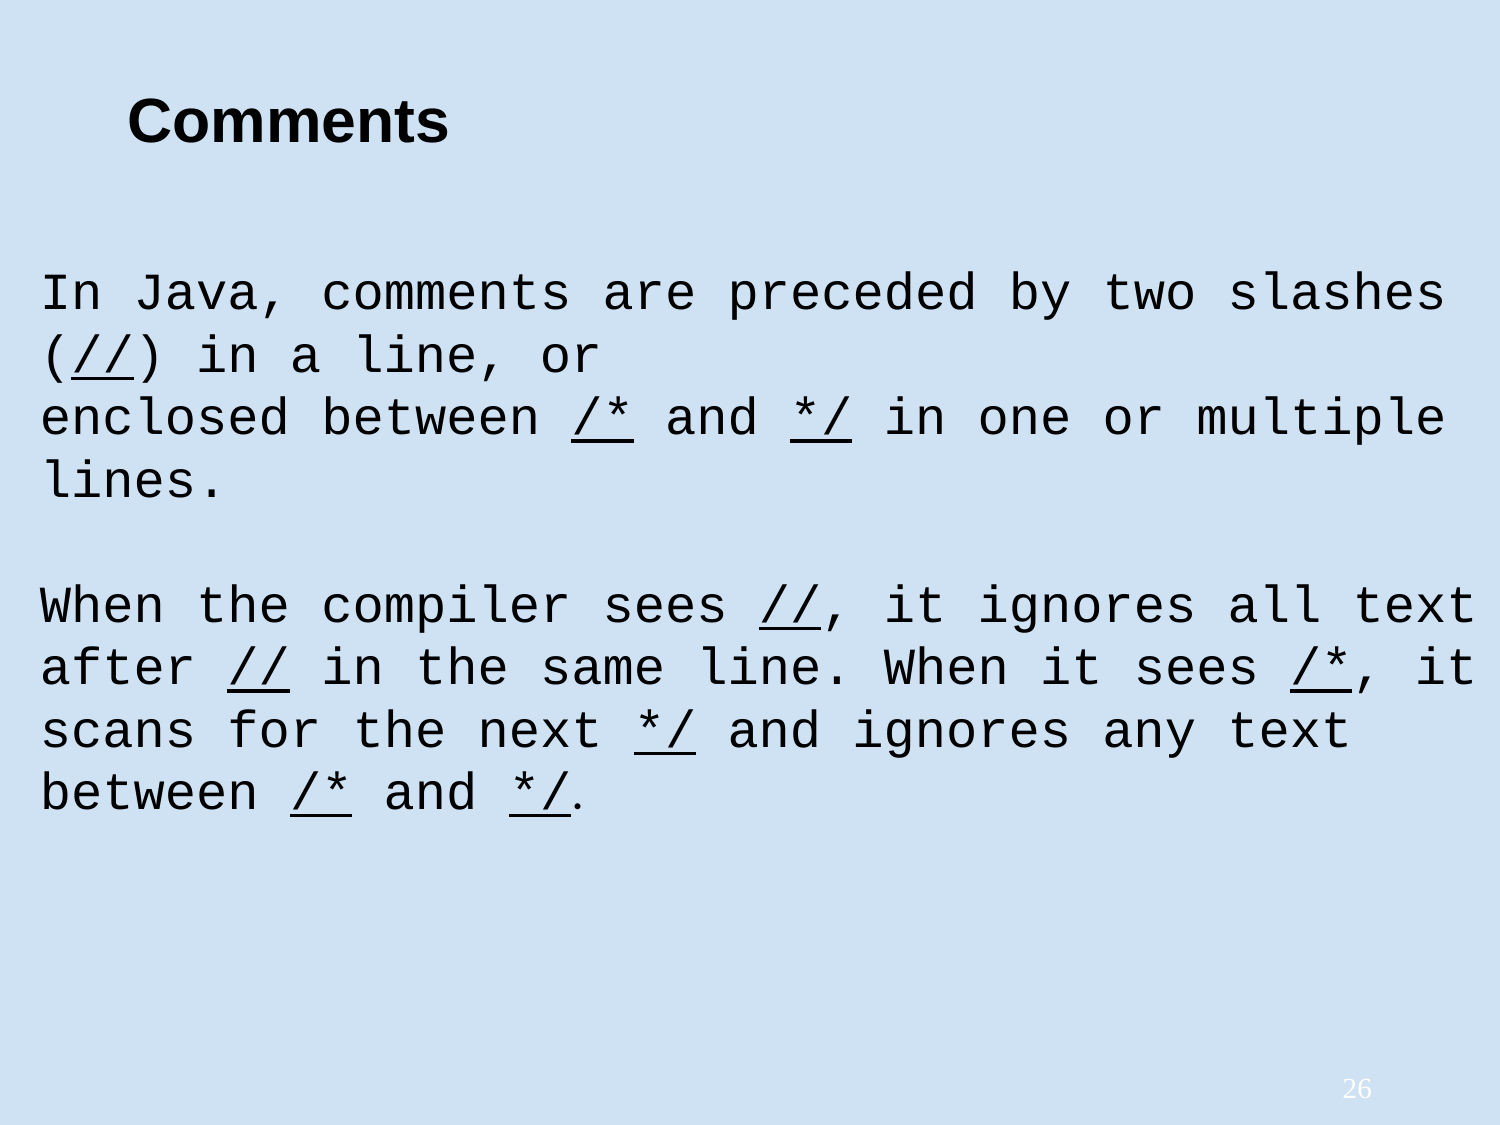

Comments
In Java, comments are preceded by two slashes (//) in a line, or
enclosed between /* and */ in one or multiple lines.

When the compiler sees //, it ignores all text after // in the same line. When it sees /*, it scans for the next */ and ignores any text between /* and */.
26